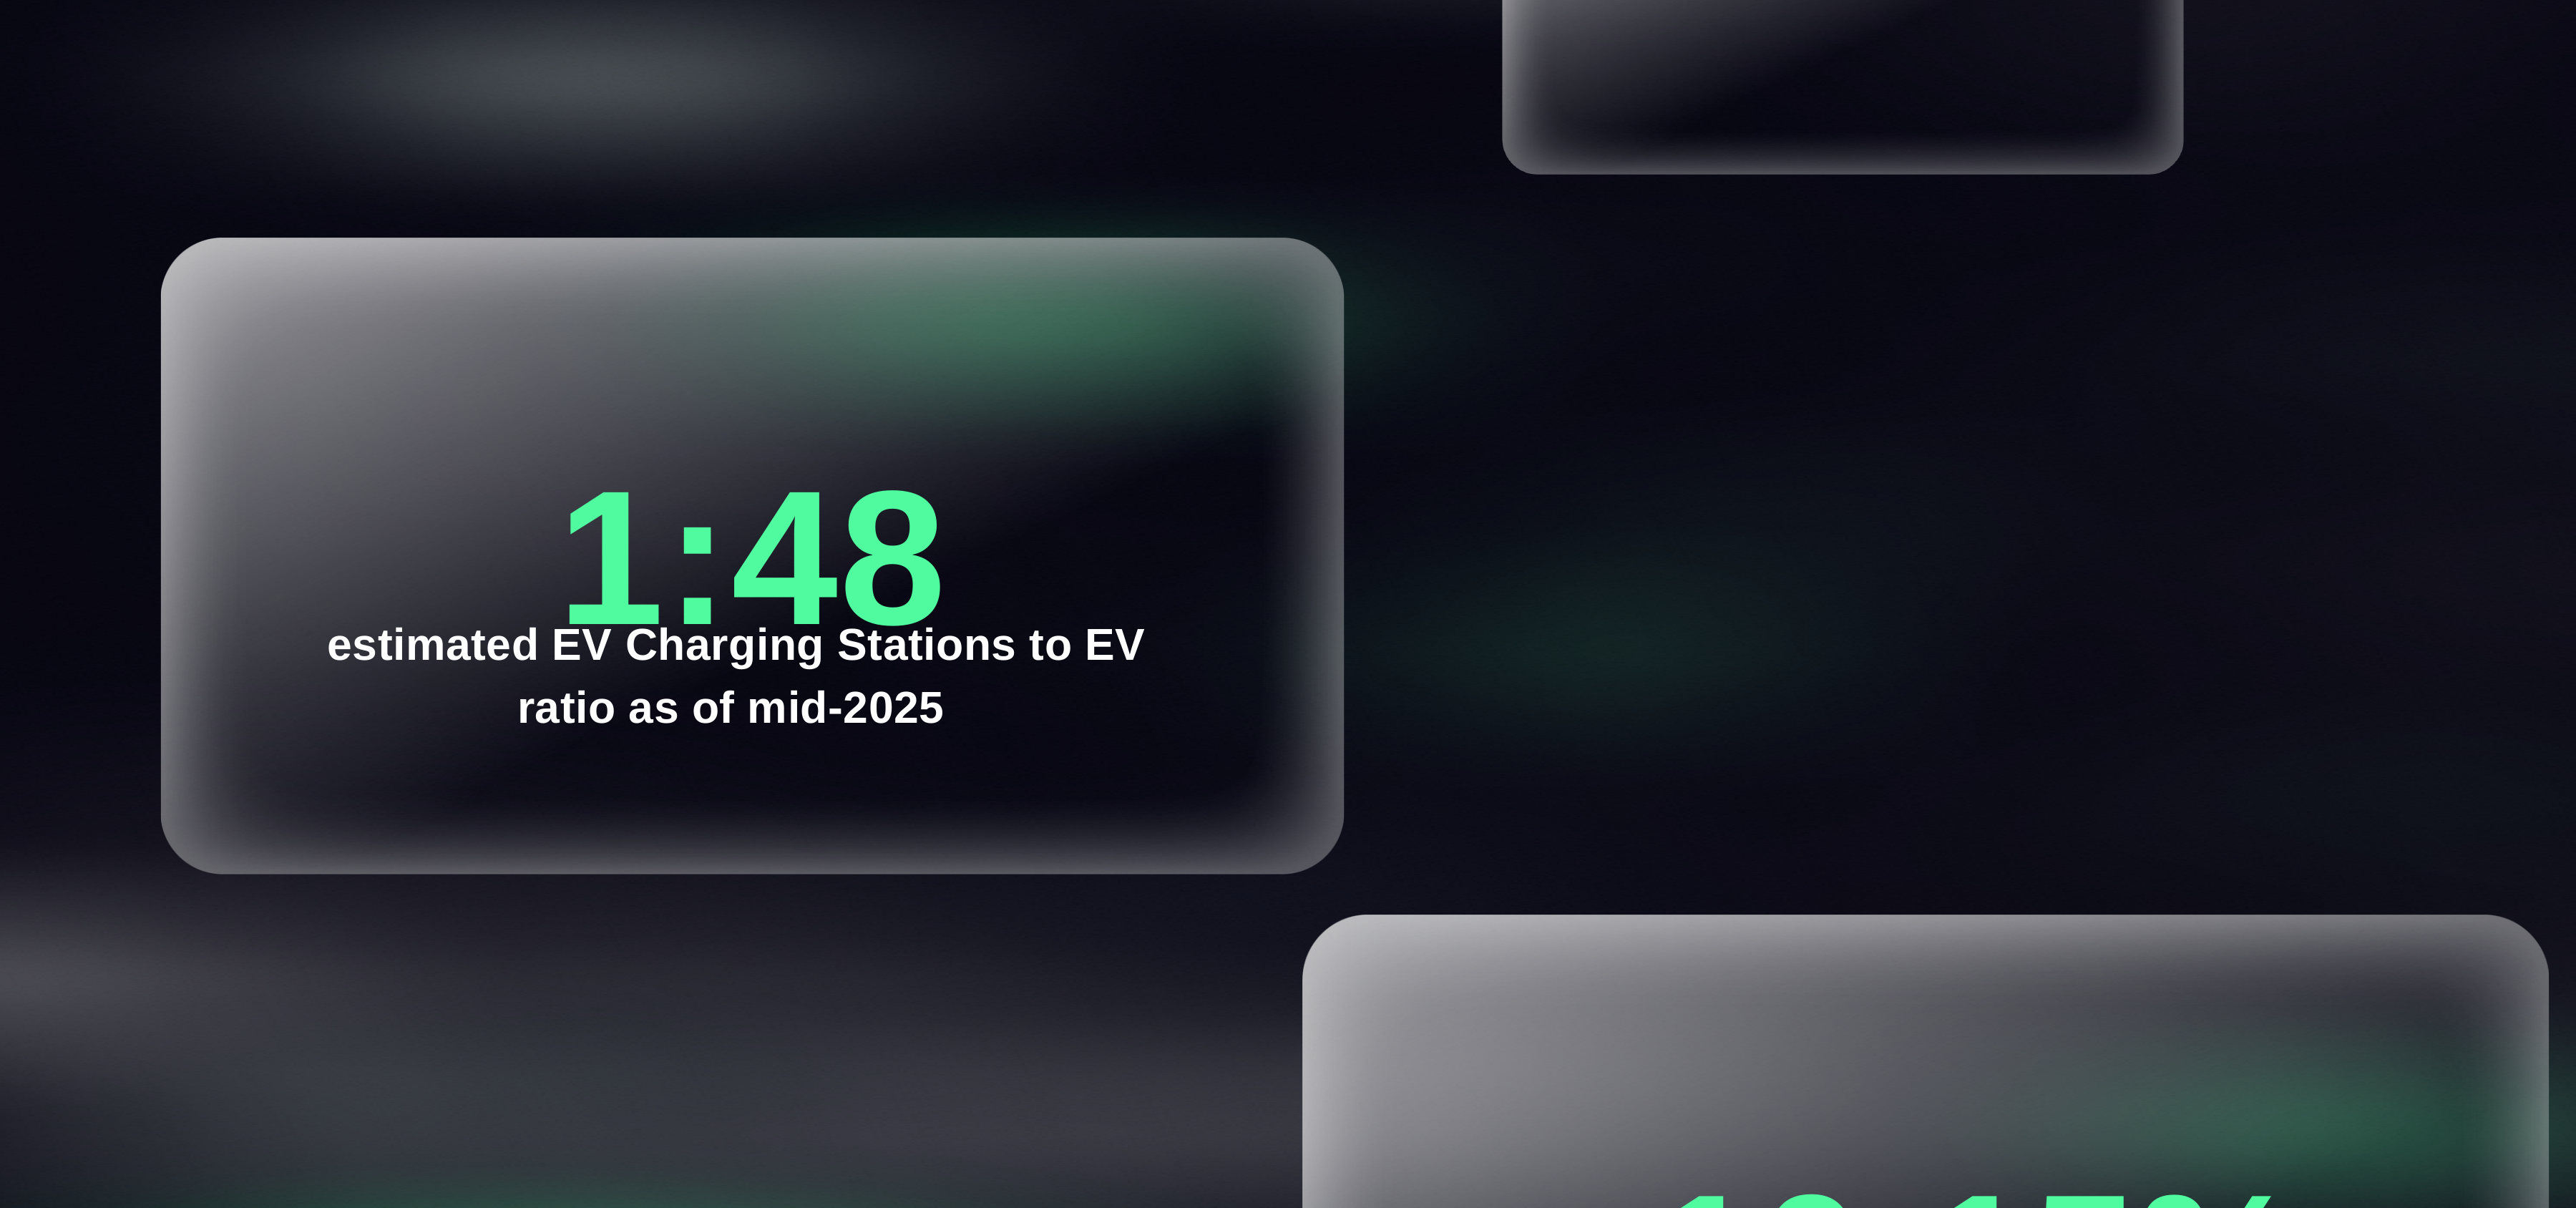

1:48
estimated EV Charging Stations to EV ratio as of mid-2025

10-15%
projected peak grid strain for 100,000 EV fleet by 2030